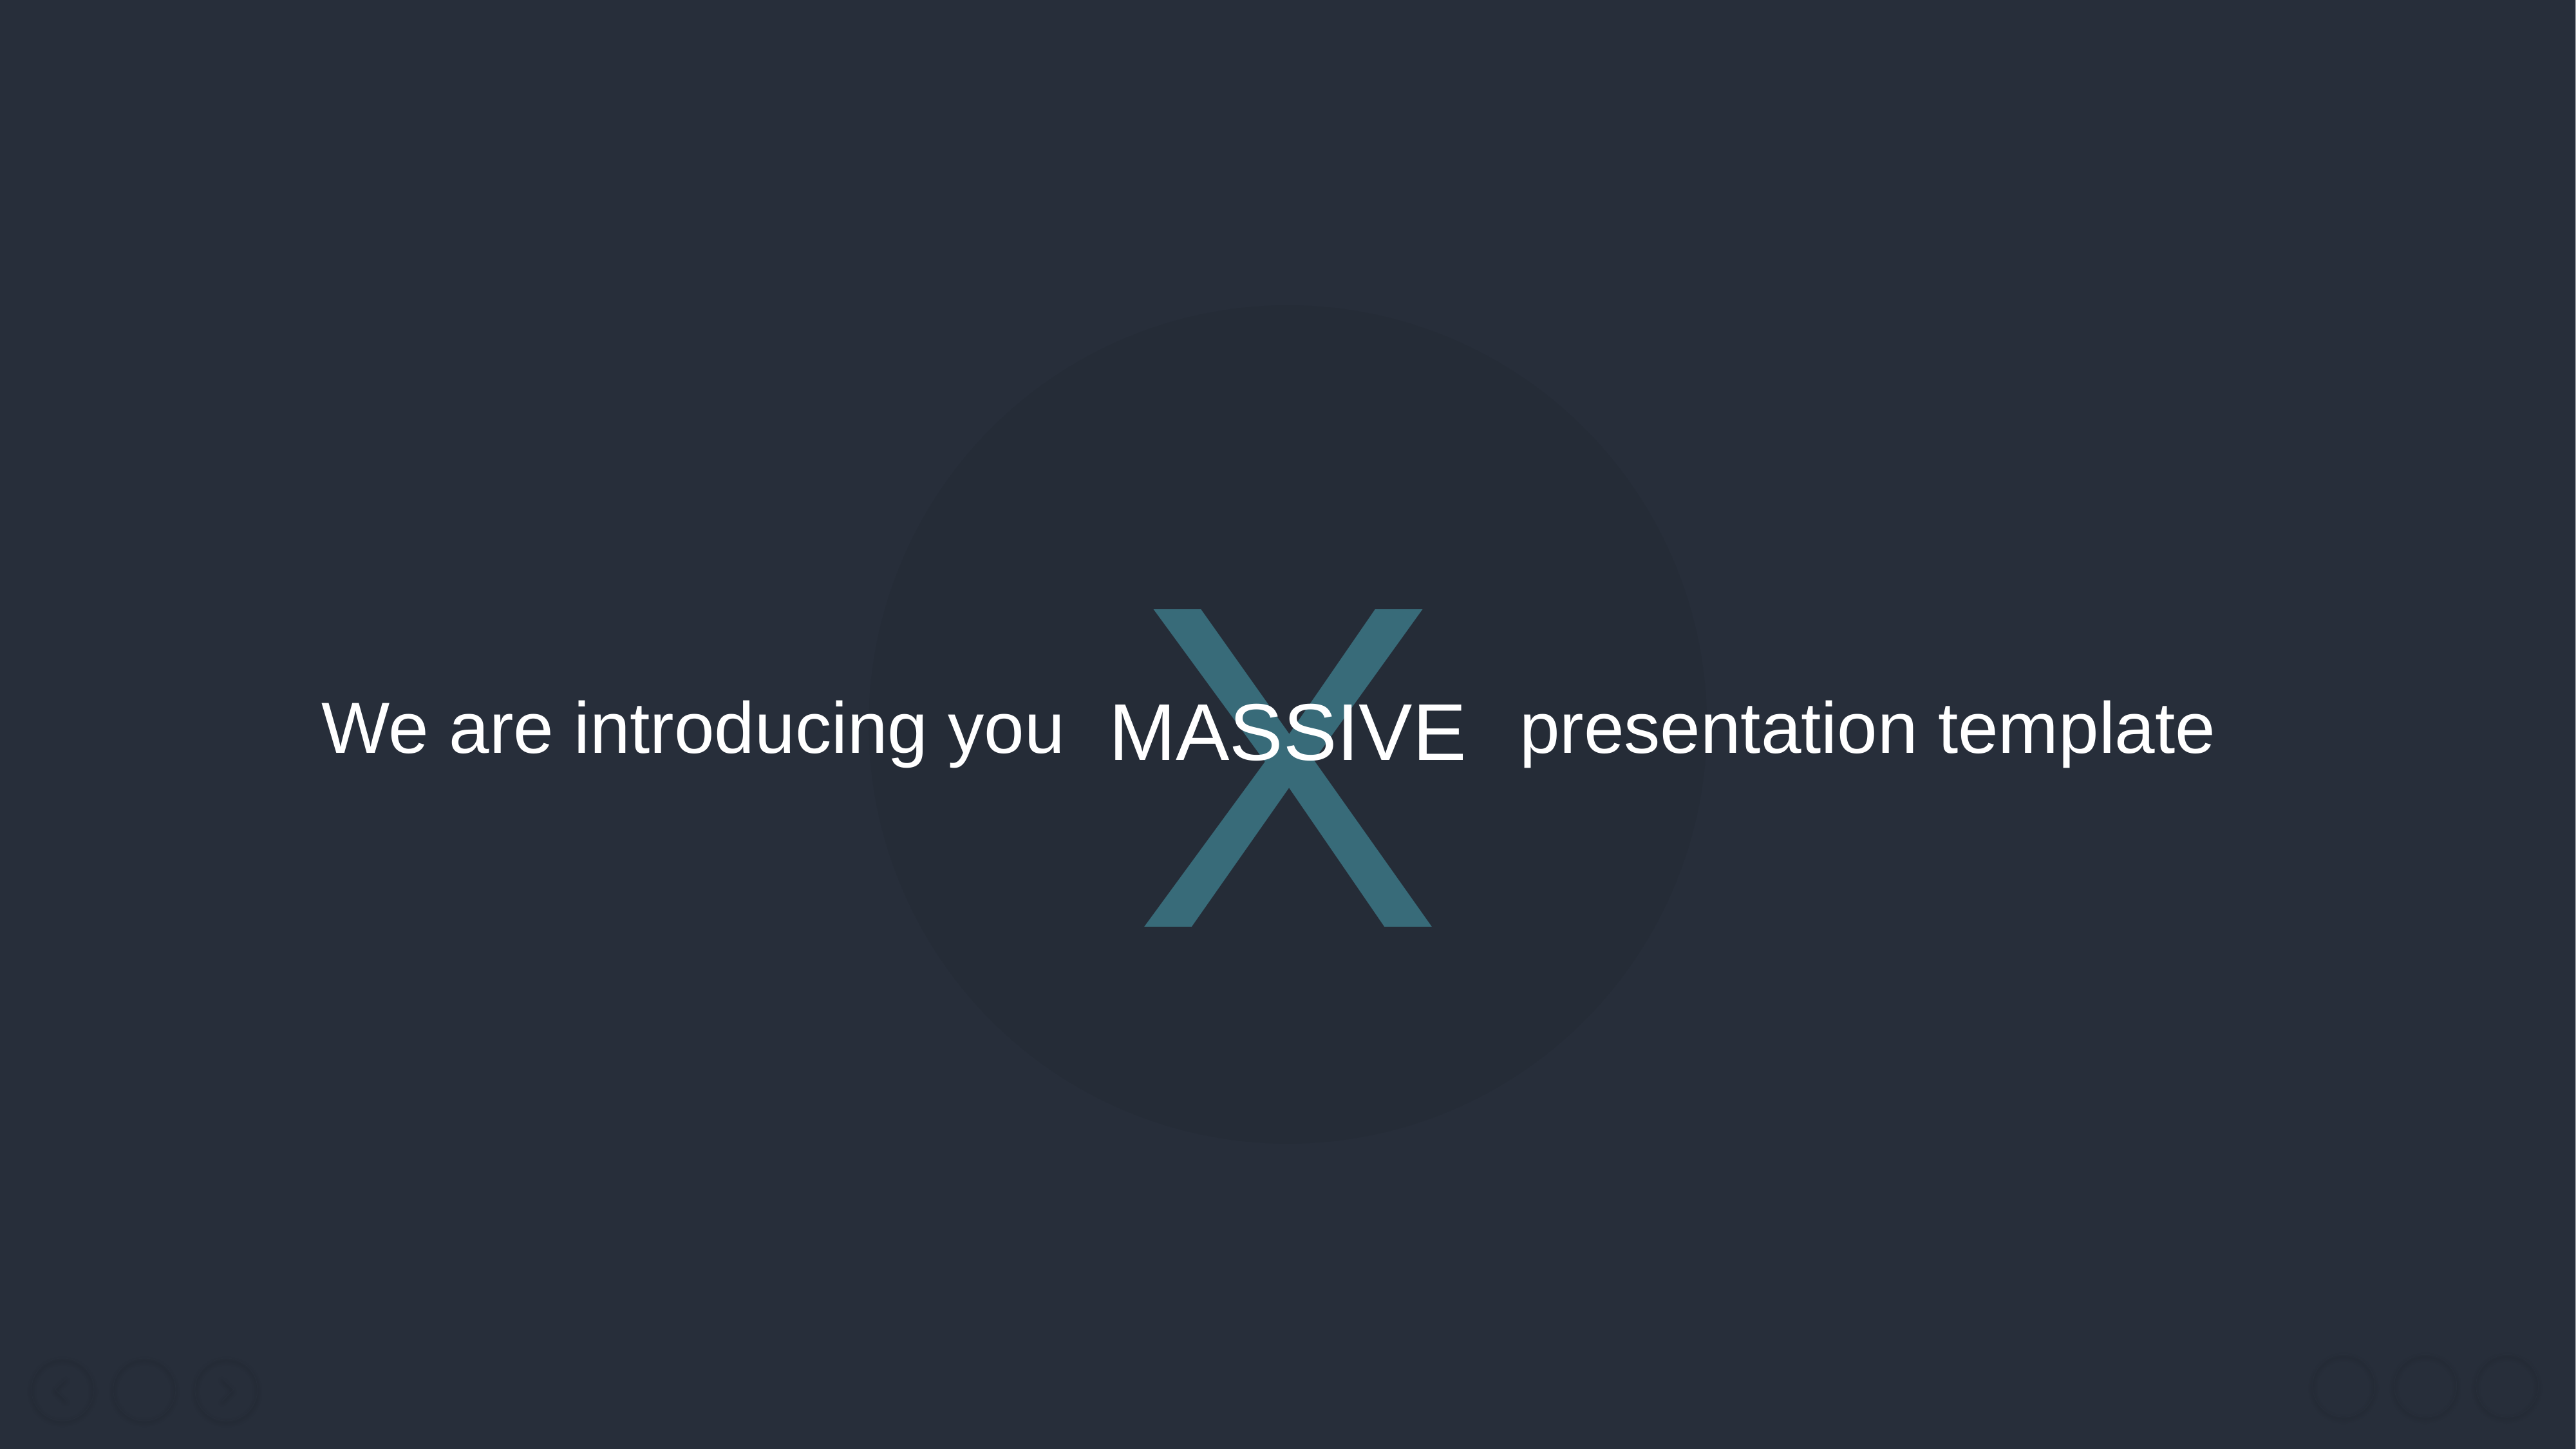

X

MASSIVE
We are introducing you
presentation template